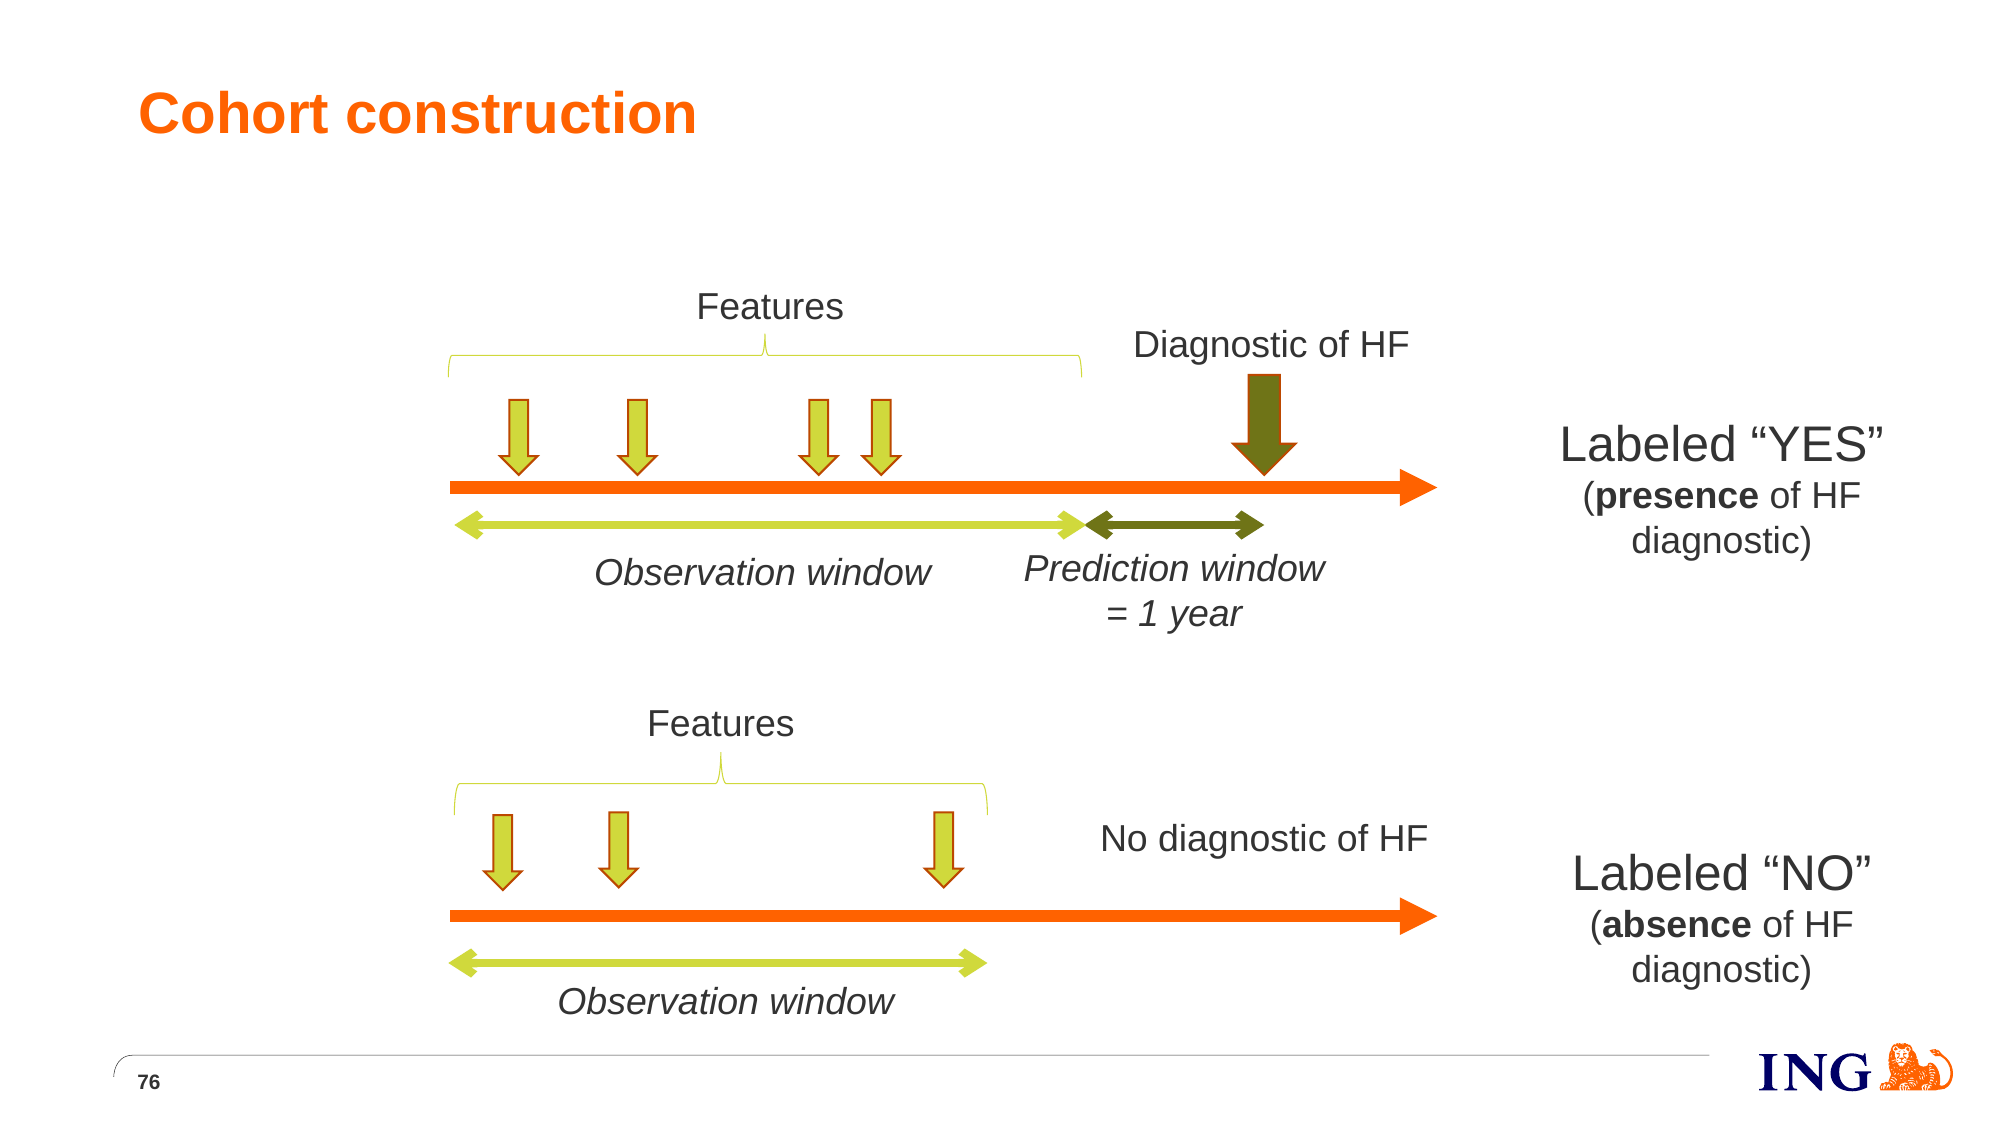

# Cohort construction
Features
Diagnostic of HF

Labeled “YES”
(presence of HF diagnostic)

Prediction window
= 1 year
Observation window
Features
No diagnostic of HF

Labeled “NO”
(absence of HF diagnostic)
Observation window
76